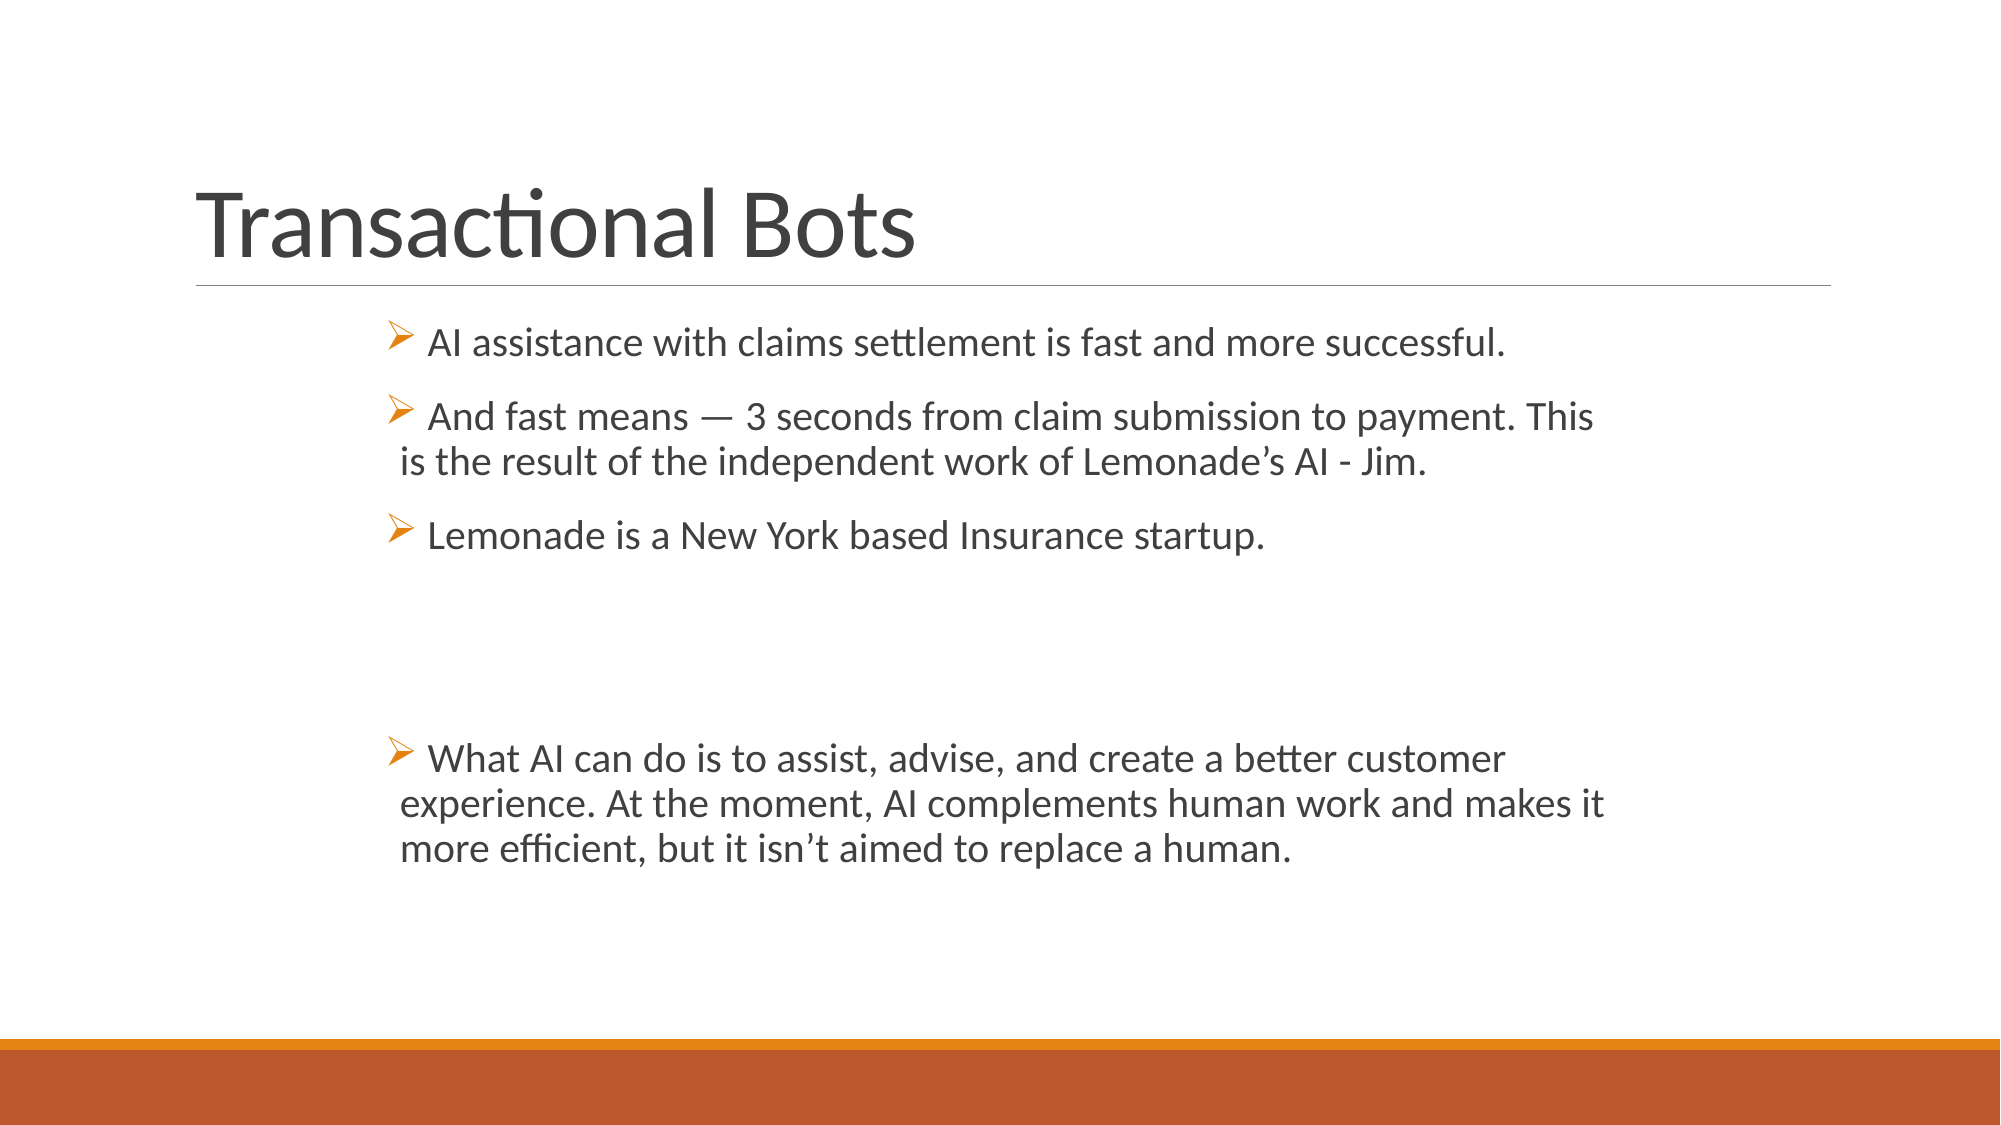

# Transactional Bots
 AI assistance with claims settlement is fast and more successful.
 And fast means — 3 seconds from claim submission to payment. This is the result of the independent work of Lemonade’s AI - Jim.
 Lemonade is a New York based Insurance startup.

 What AI can do is to assist, advise, and create a better customer experience. At the moment, AI complements human work and makes it more efficient, but it isn’t aimed to replace a human.